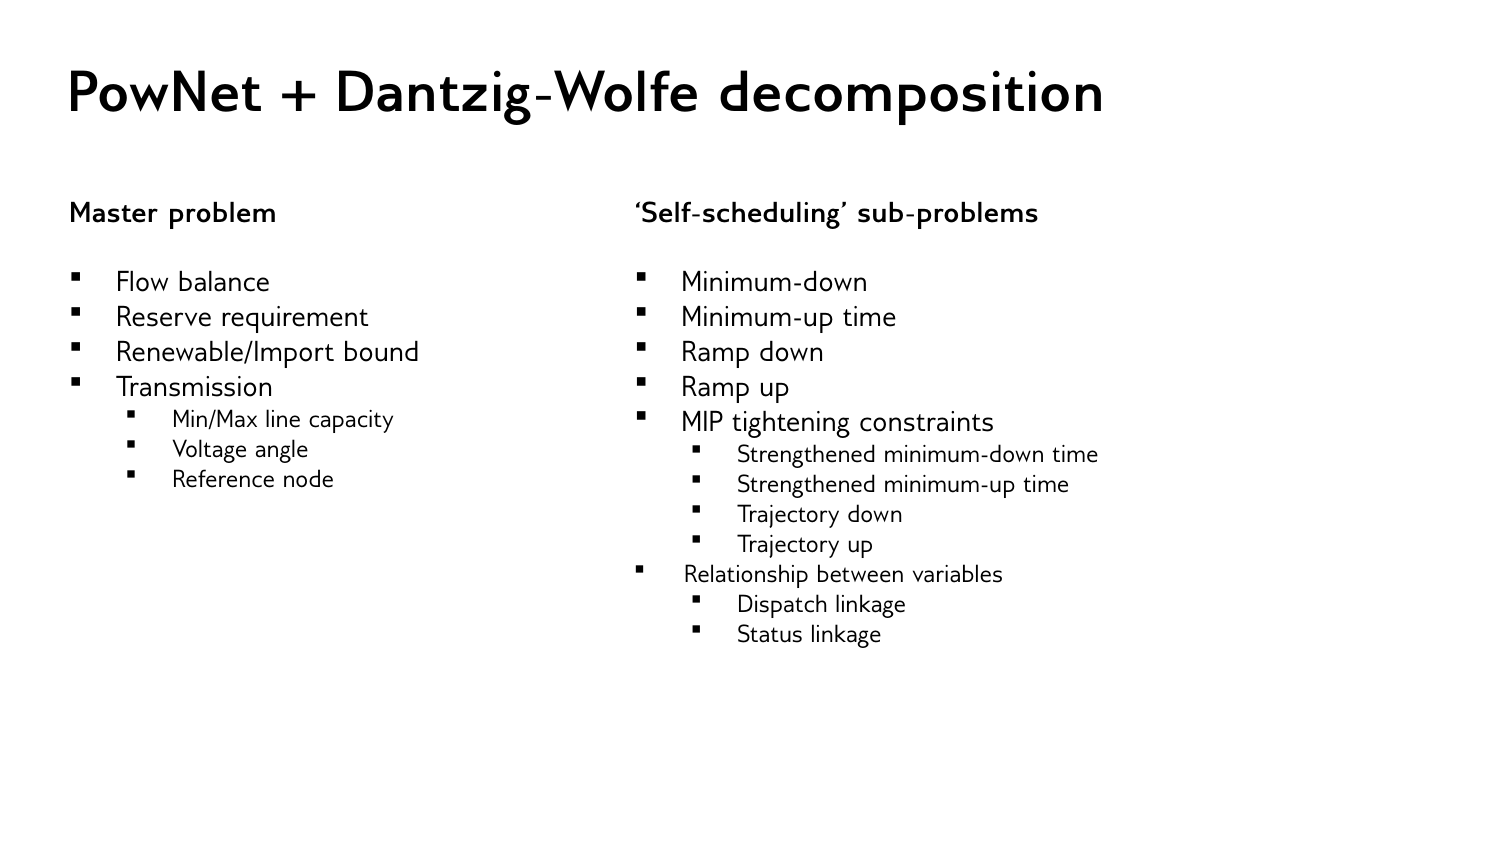

PowNet + Dantzig-Wolfe decomposition
Master problem

Flow balance
Reserve requirement
Renewable/Import bound
Transmission
Min/Max line capacity
Voltage angle
Reference node

‘Self-scheduling’ sub-problems

Minimum-down
Minimum-up time
Ramp down
Ramp up
MIP tightening constraints
Strengthened minimum-down time
Strengthened minimum-up time
Trajectory down
Trajectory up
Relationship between variables
Dispatch linkage
Status linkage